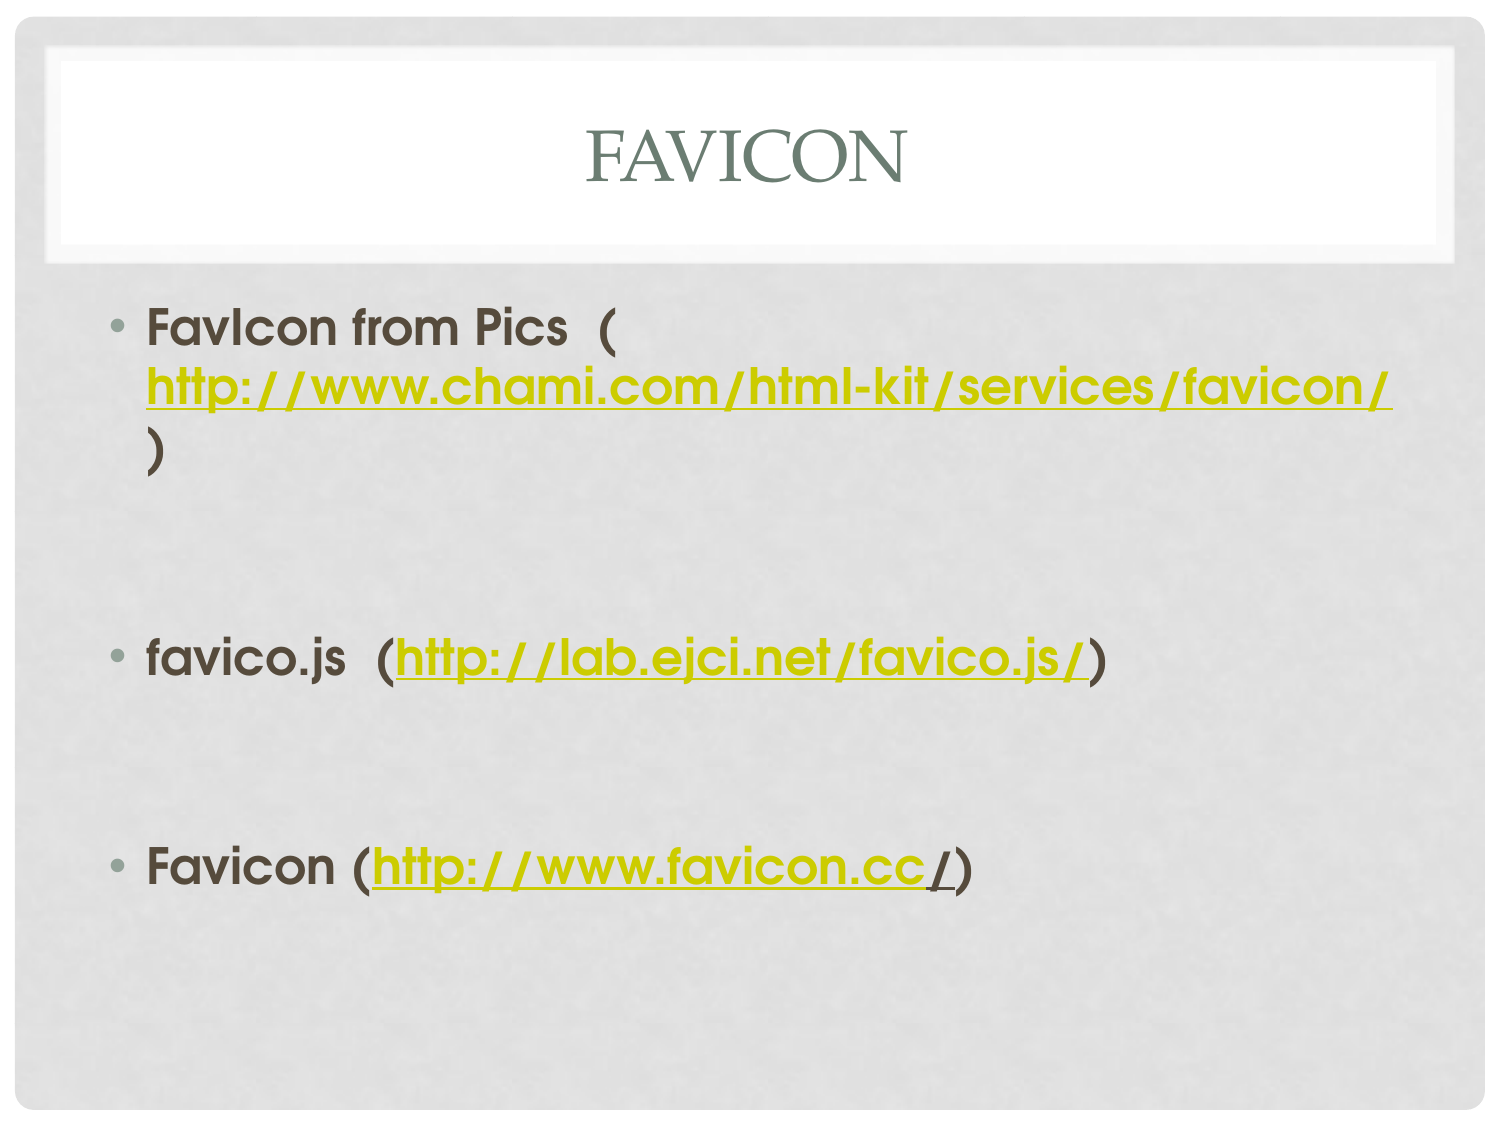

# FAVICON
FavIcon from Pics  (http://www.chami.com/html-kit/services/favicon/)

favico.js  (http://lab.ejci.net/favico.js/)

Favicon (http://www.favicon.cc/)